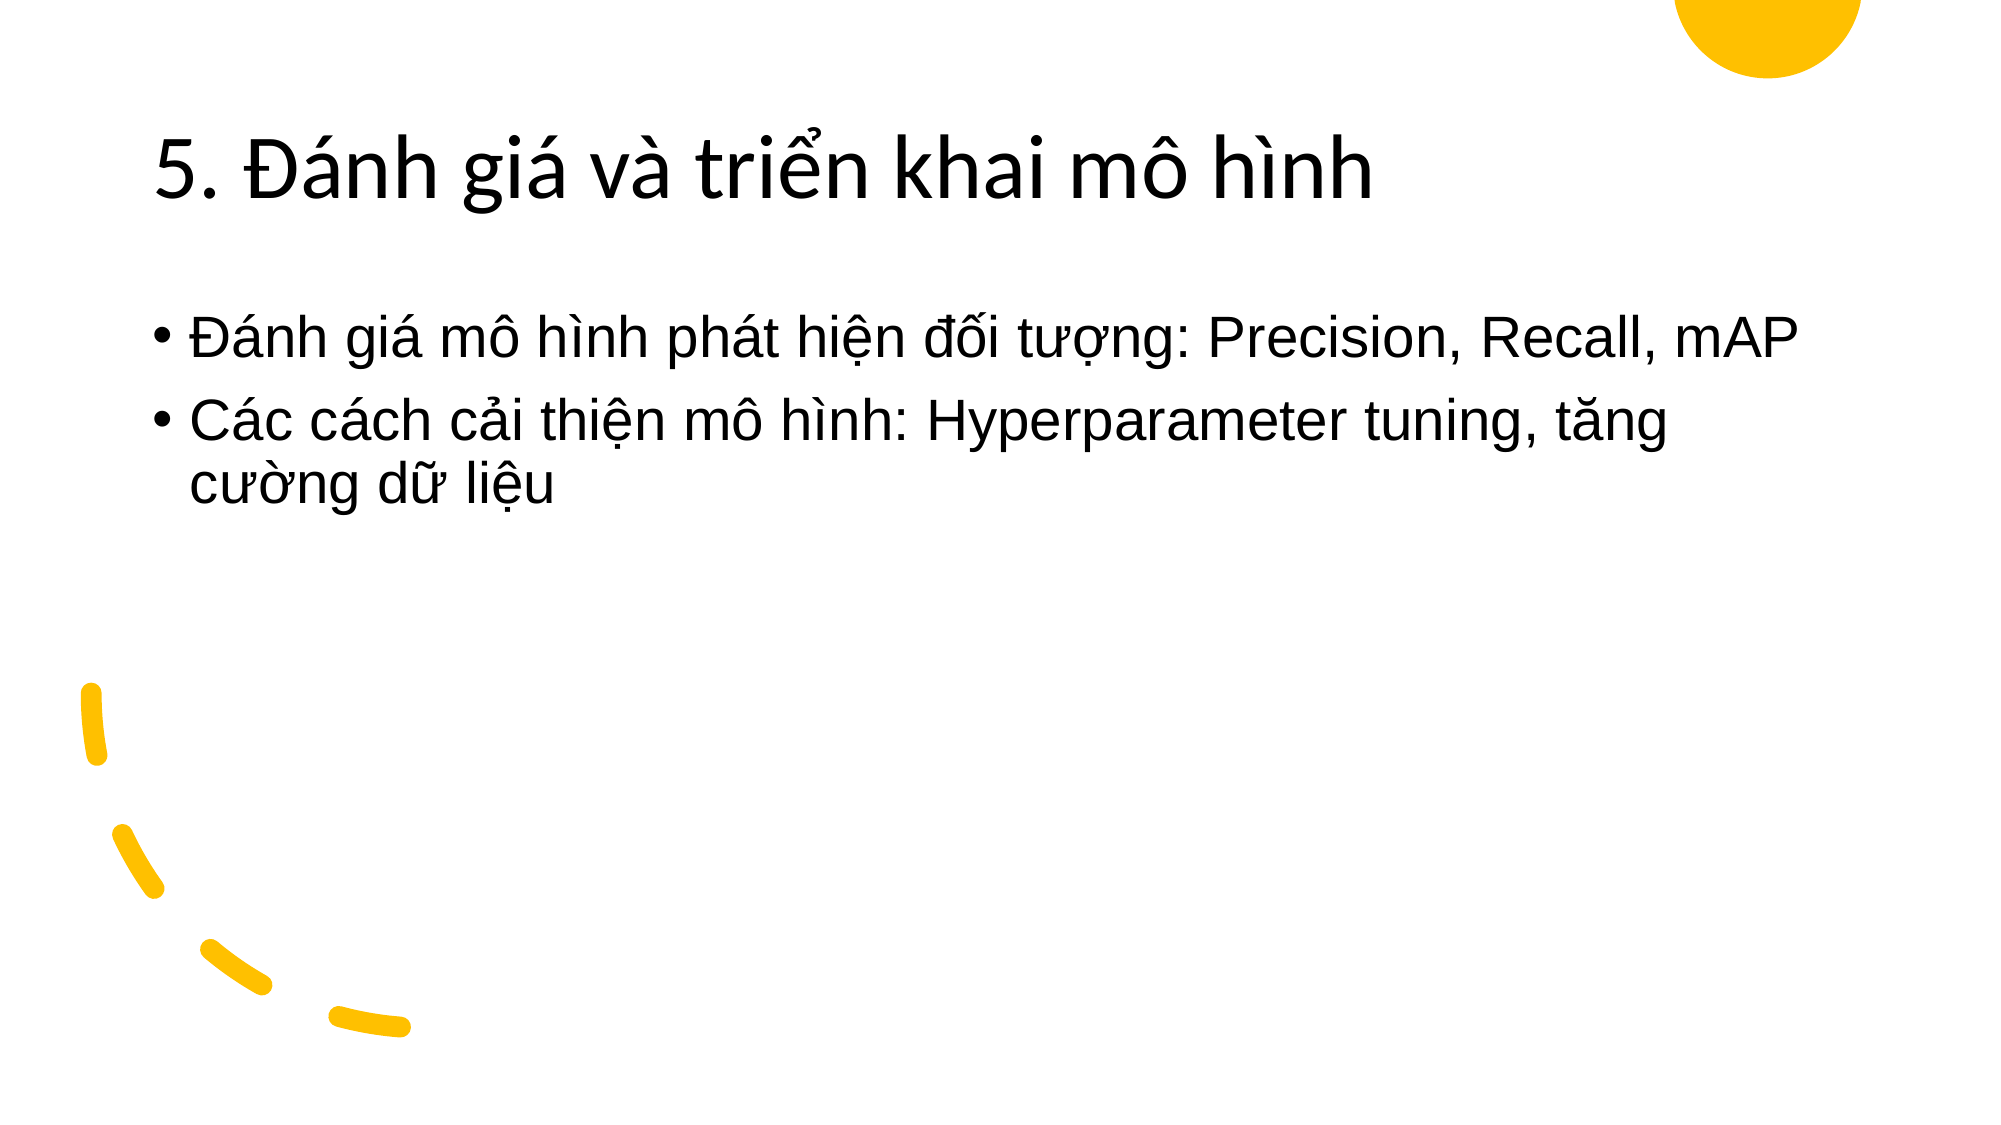

# 5. Đánh giá và triển khai mô hình
Đánh giá mô hình phát hiện đối tượng: Precision, Recall, mAP
Các cách cải thiện mô hình: Hyperparameter tuning, tăng cường dữ liệu